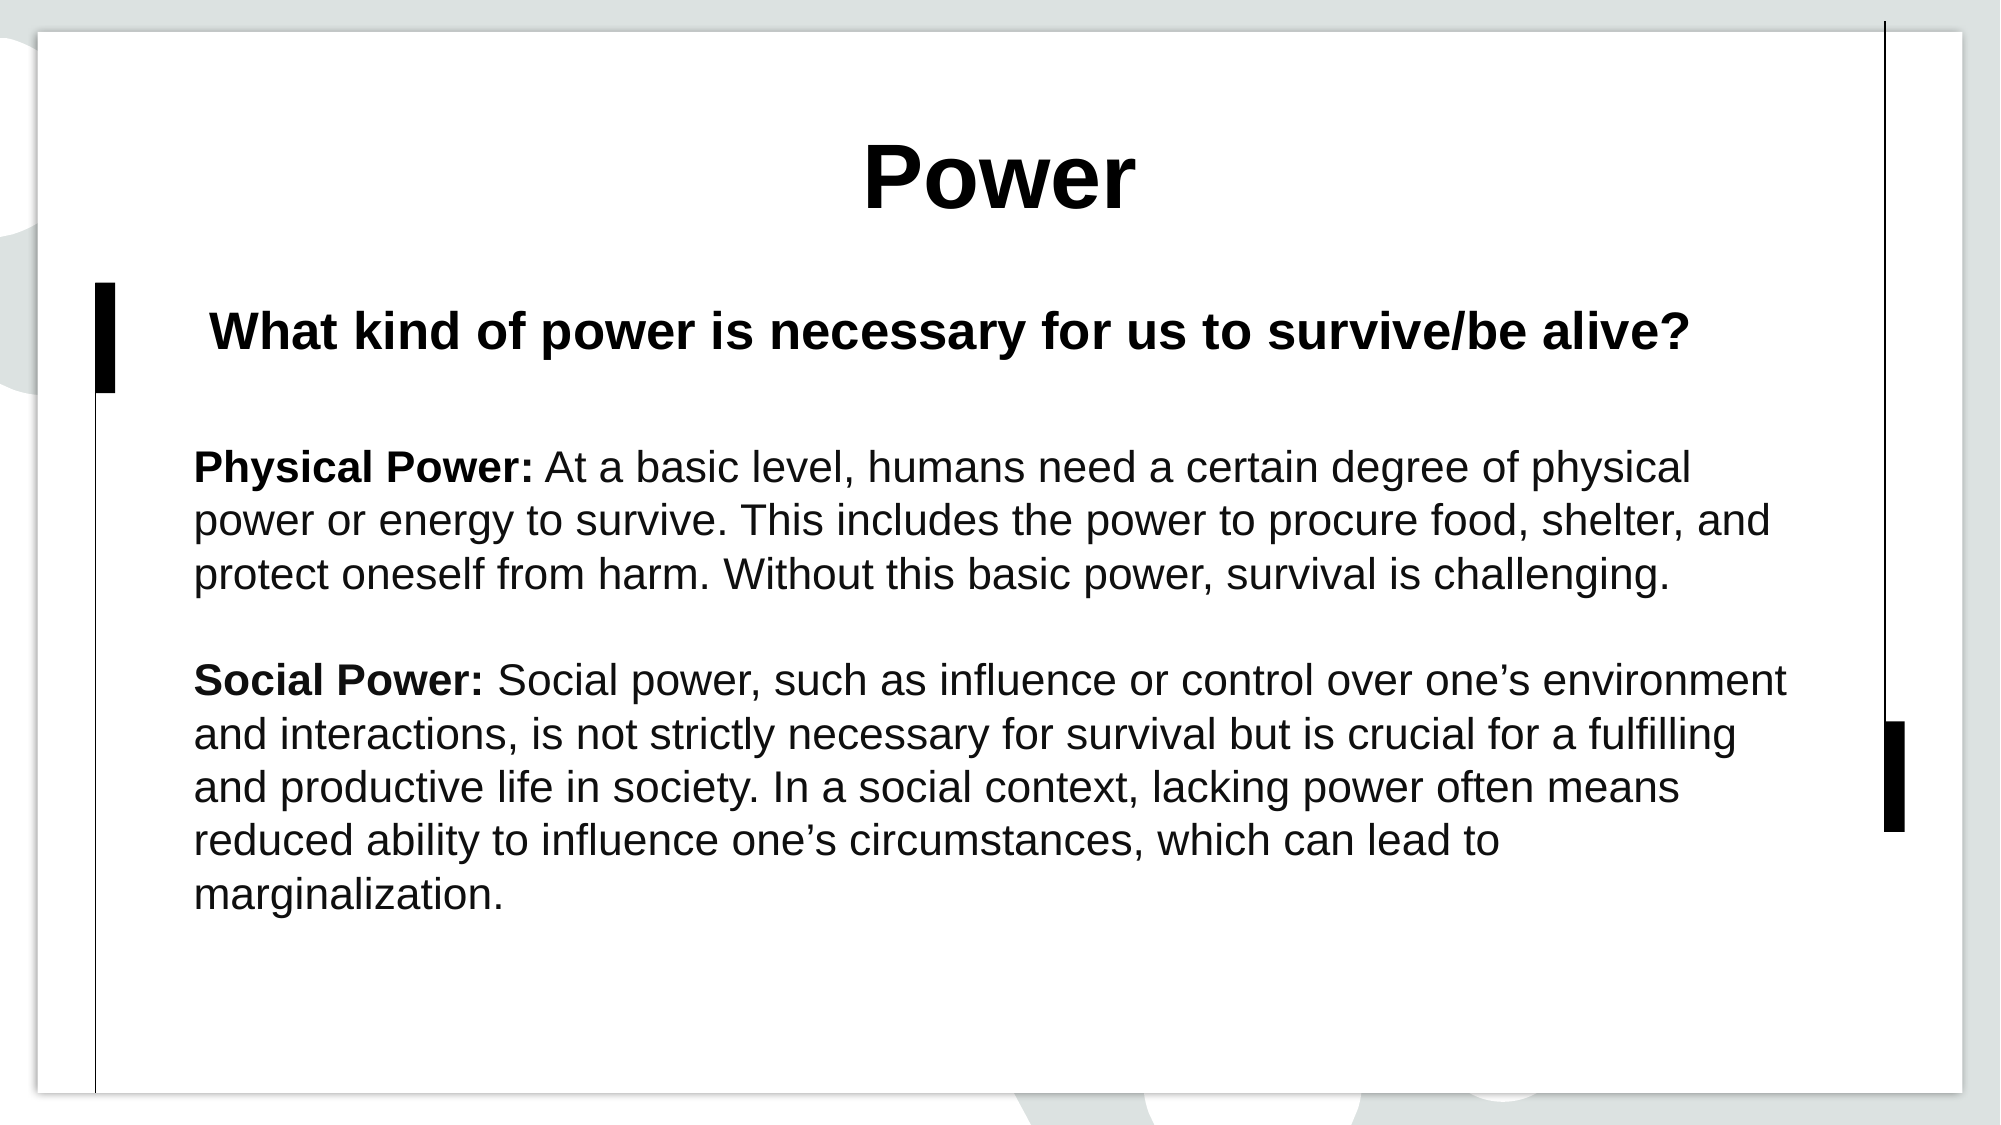

# Power
What kind of power is necessary for us to survive/be alive?
Physical Power: At a basic level, humans need a certain degree of physical power or energy to survive. This includes the power to procure food, shelter, and protect oneself from harm. Without this basic power, survival is challenging.

Social Power: Social power, such as influence or control over one’s environment and interactions, is not strictly necessary for survival but is crucial for a fulfilling and productive life in society. In a social context, lacking power often means reduced ability to influence one’s circumstances, which can lead to marginalization.